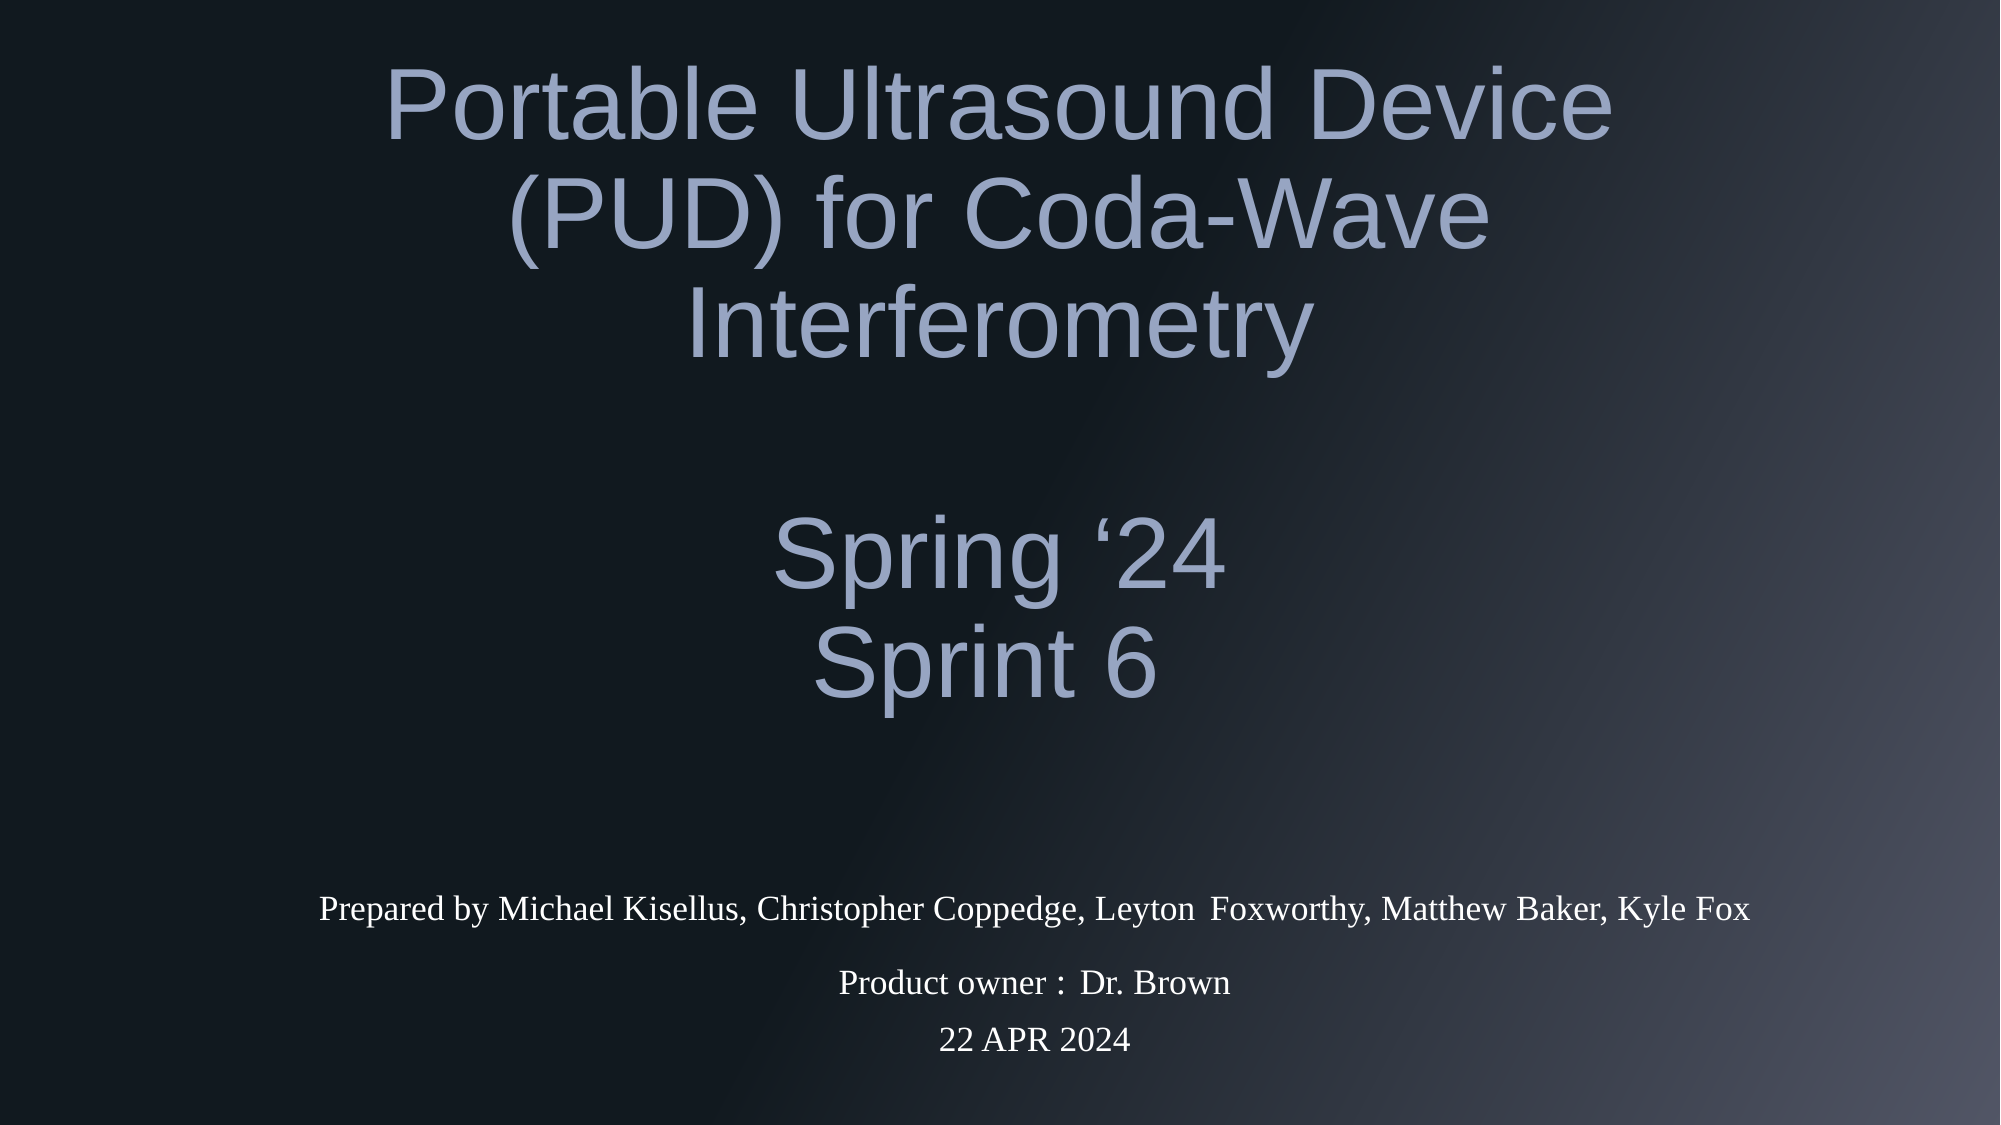

Portable Ultrasound Device (PUD) for Coda-Wave Interferometry
Spring ‘24
Sprint 6
Prepared by Michael Kisellus, Christopher Coppedge, Leyton Foxworthy, Matthew Baker, Kyle Fox
Product owner : Dr. Brown
22 APR 2024